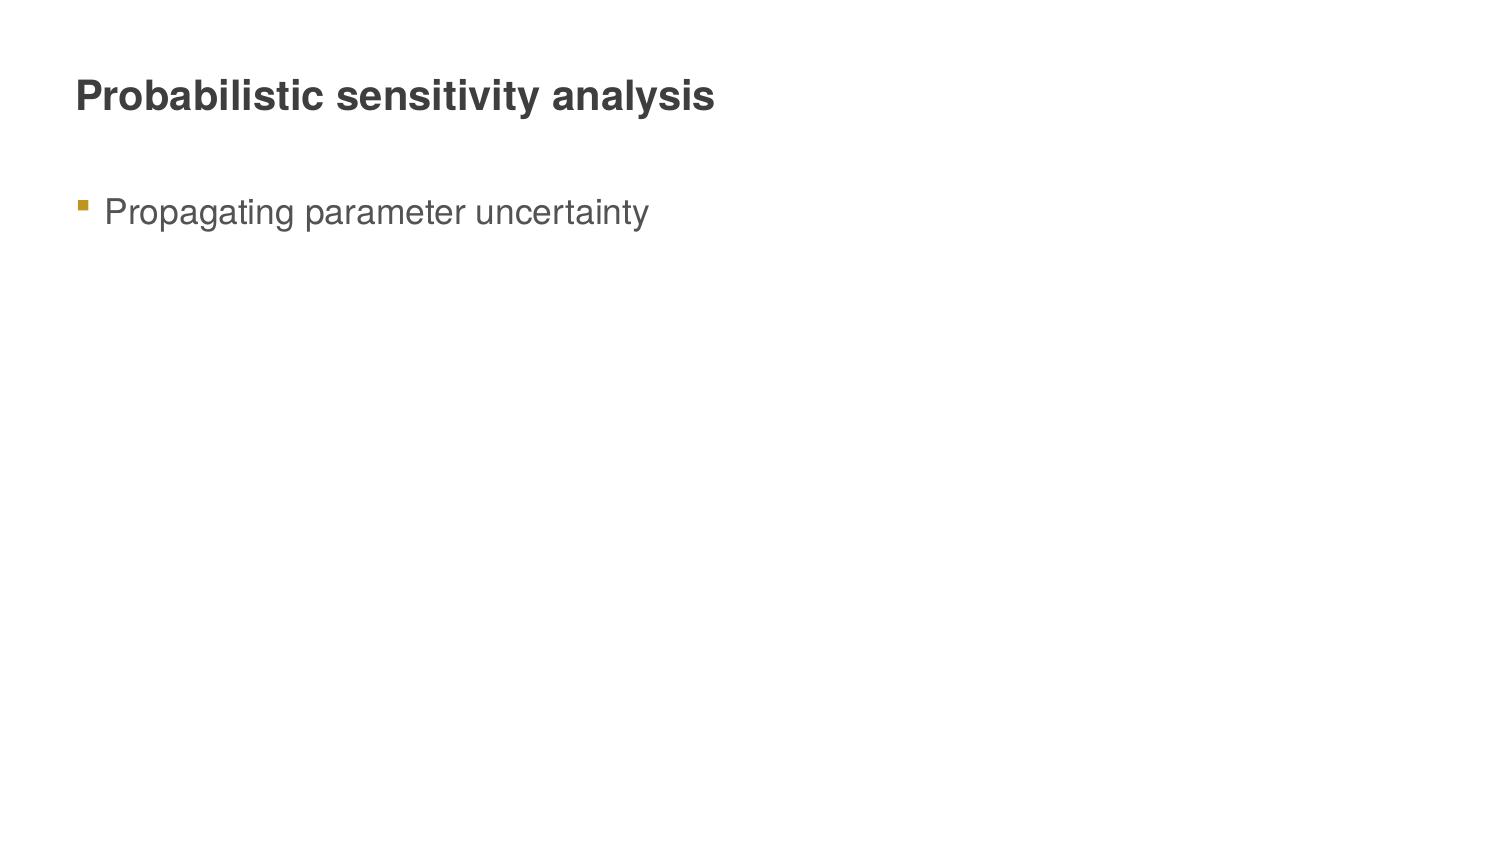

# Probabilistic sensitivity analysis
Propagating parameter uncertainty